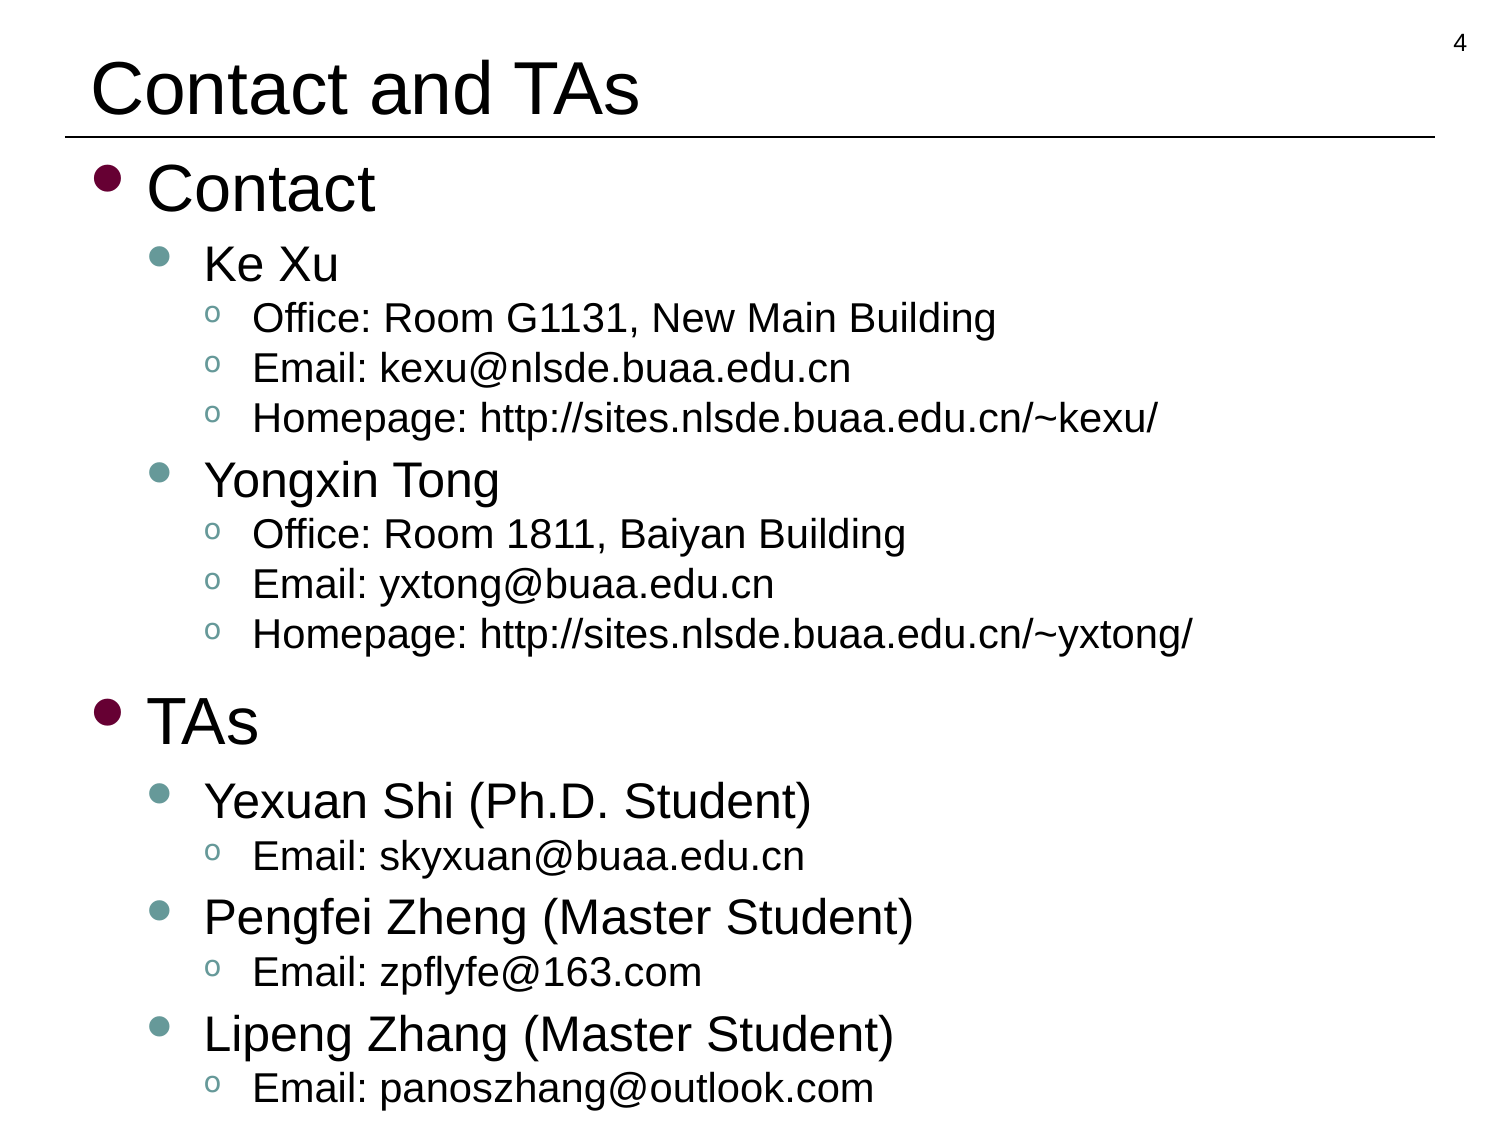

4
# Contact and TAs
Contact
Ke Xu
Office: Room G1131, New Main Building
Email: kexu@nlsde.buaa.edu.cn
Homepage: http://sites.nlsde.buaa.edu.cn/~kexu/
Yongxin Tong
Office: Room 1811, Baiyan Building
Email: yxtong@buaa.edu.cn
Homepage: http://sites.nlsde.buaa.edu.cn/~yxtong/
TAs
Yexuan Shi (Ph.D. Student)
Email: skyxuan@buaa.edu.cn
Pengfei Zheng (Master Student)
Email: zpflyfe@163.com
Lipeng Zhang (Master Student)
Email: panoszhang@outlook.com